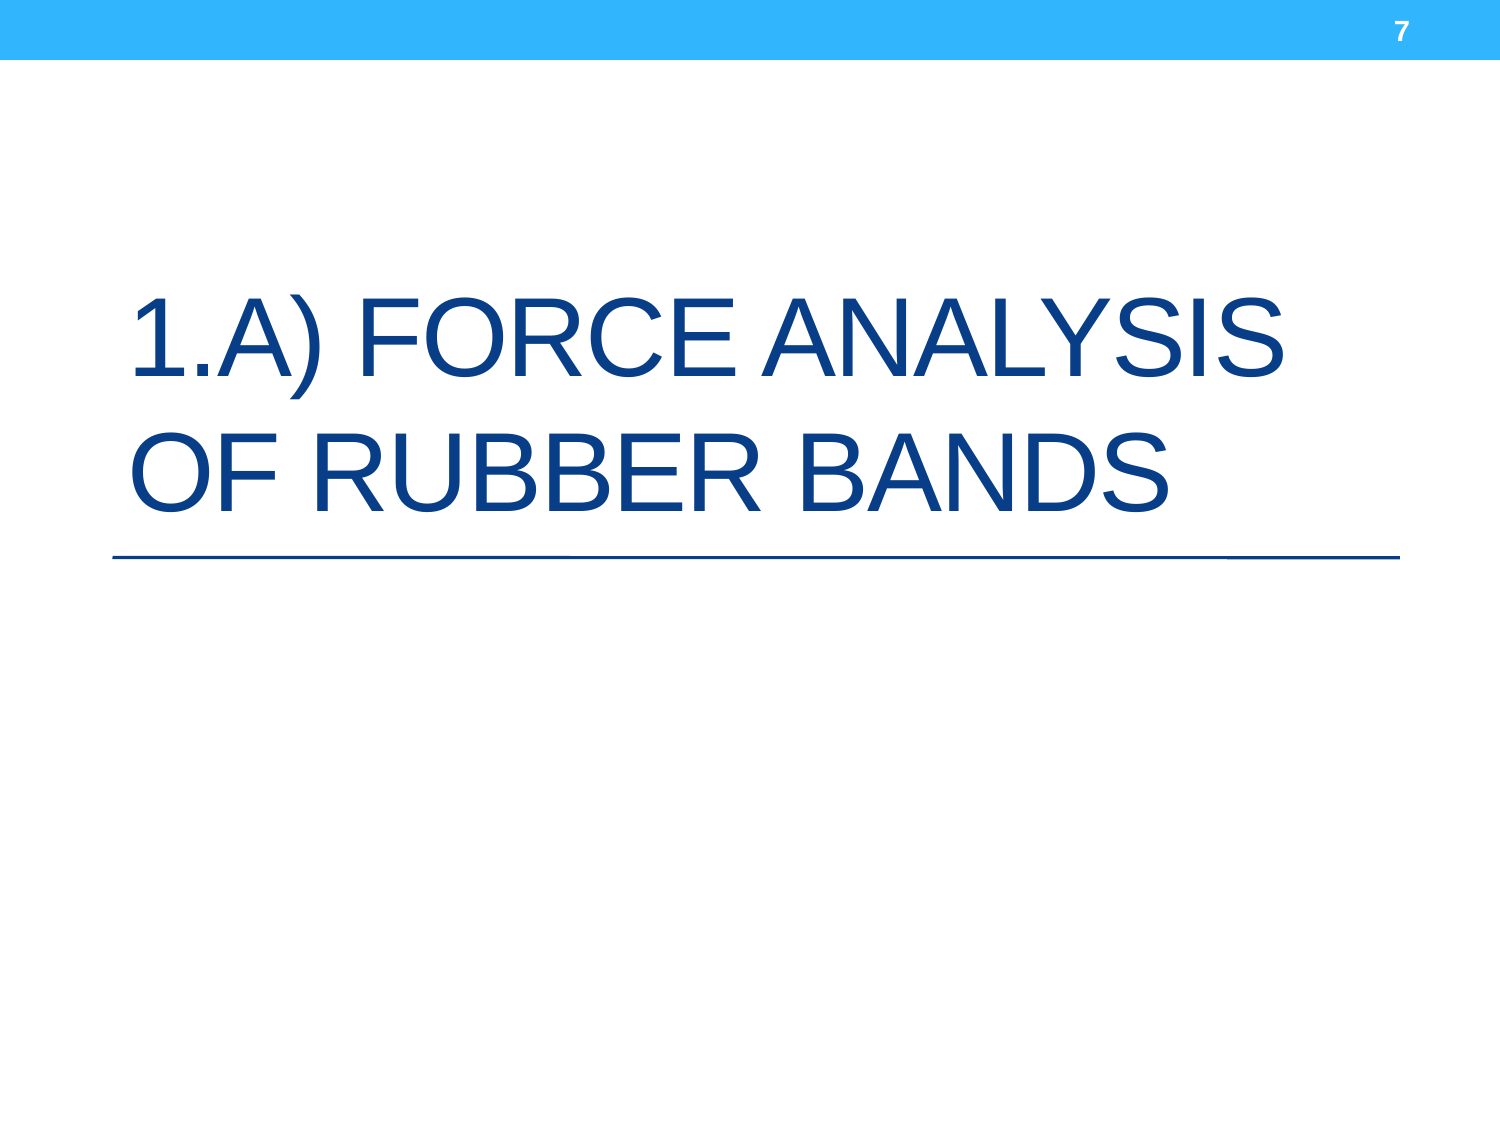

7
# 1.a) Force analysis OF Rubber Bands